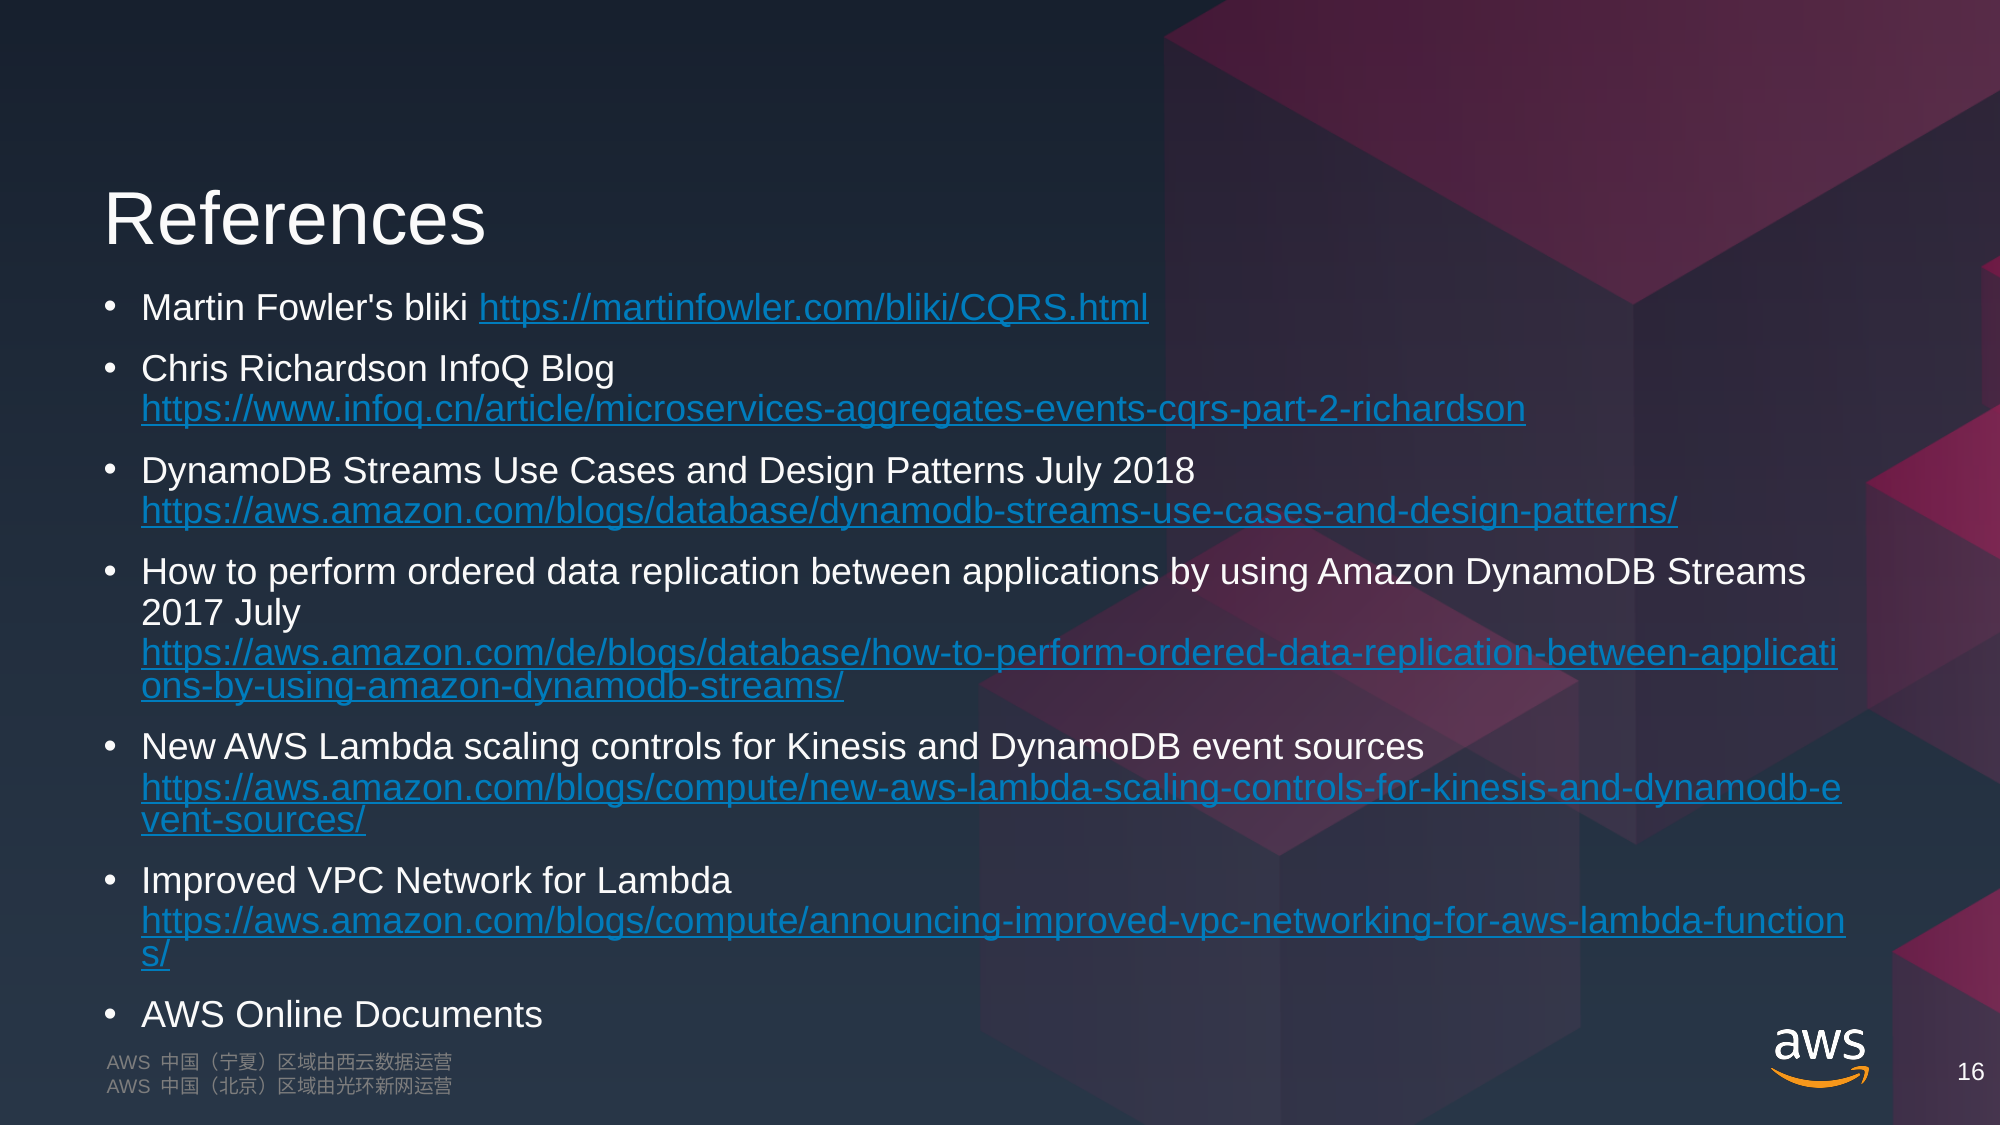

# References
Martin Fowler's bliki https://martinfowler.com/bliki/CQRS.html
Chris Richardson InfoQ Blog https://www.infoq.cn/article/microservices-aggregates-events-cqrs-part-2-richardson
DynamoDB Streams Use Cases and Design Patterns July 2018 https://aws.amazon.com/blogs/database/dynamodb-streams-use-cases-and-design-patterns/
How to perform ordered data replication between applications by using Amazon DynamoDB Streams 2017 July https://aws.amazon.com/de/blogs/database/how-to-perform-ordered-data-replication-between-applications-by-using-amazon-dynamodb-streams/
New AWS Lambda scaling controls for Kinesis and DynamoDB event sources https://aws.amazon.com/blogs/compute/new-aws-lambda-scaling-controls-for-kinesis-and-dynamodb-event-sources/
Improved VPC Network for Lambda  https://aws.amazon.com/blogs/compute/announcing-improved-vpc-networking-for-aws-lambda-functions/
AWS Online Documents

16